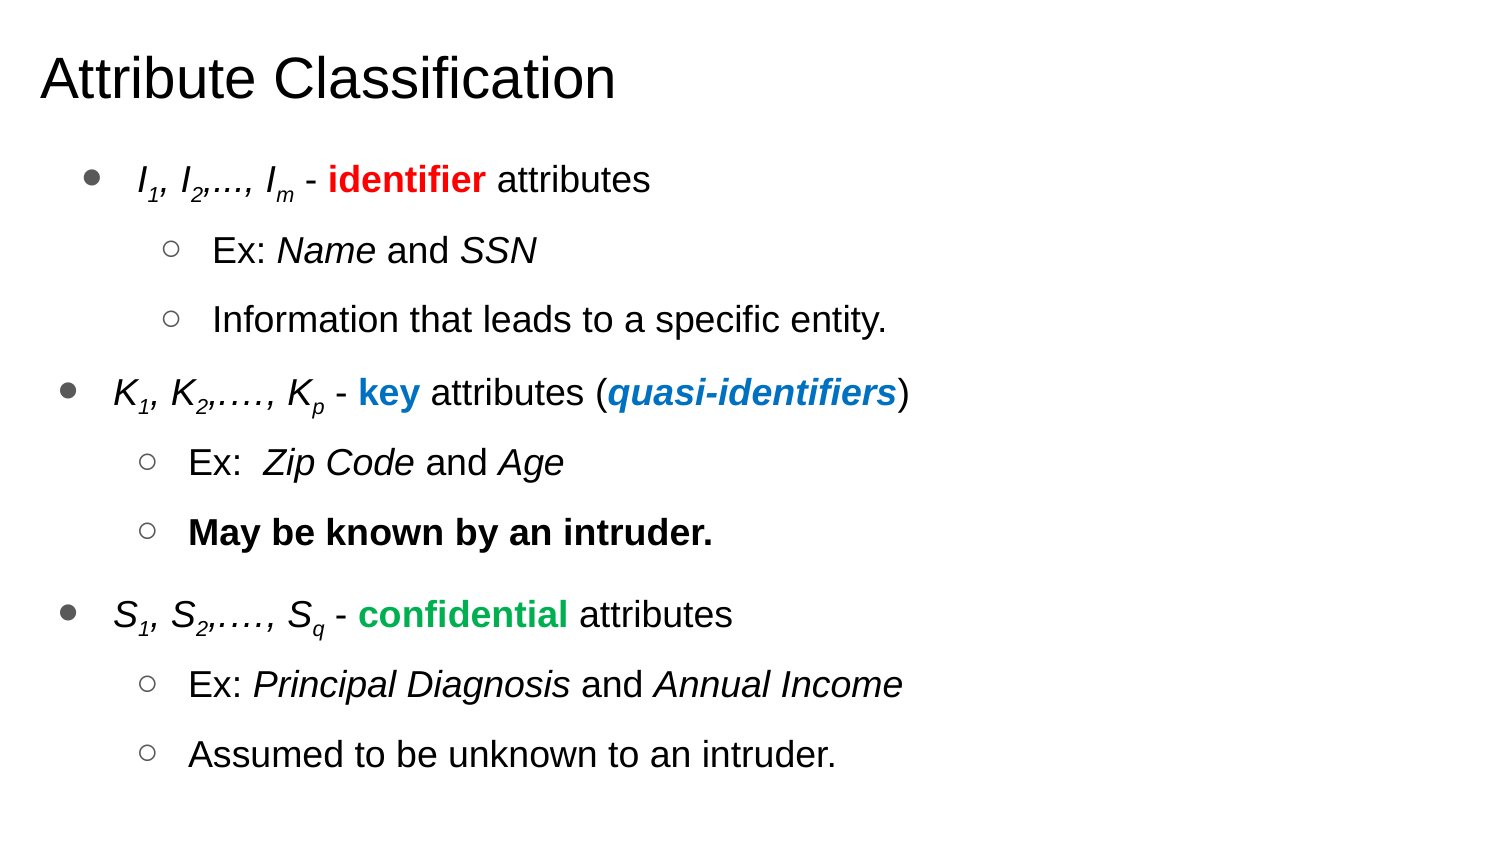

# Attribute Classification
I1, I2,..., Im - identifier attributes
Ex: Name and SSN
Information that leads to a specific entity.
K1, K2,.…, Kp - key attributes (quasi-identifiers)
Ex:  Zip Code and Age
May be known by an intruder.
S1, S2,.…, Sq - confidential attributes
Ex: Principal Diagnosis and Annual Income
Assumed to be unknown to an intruder.